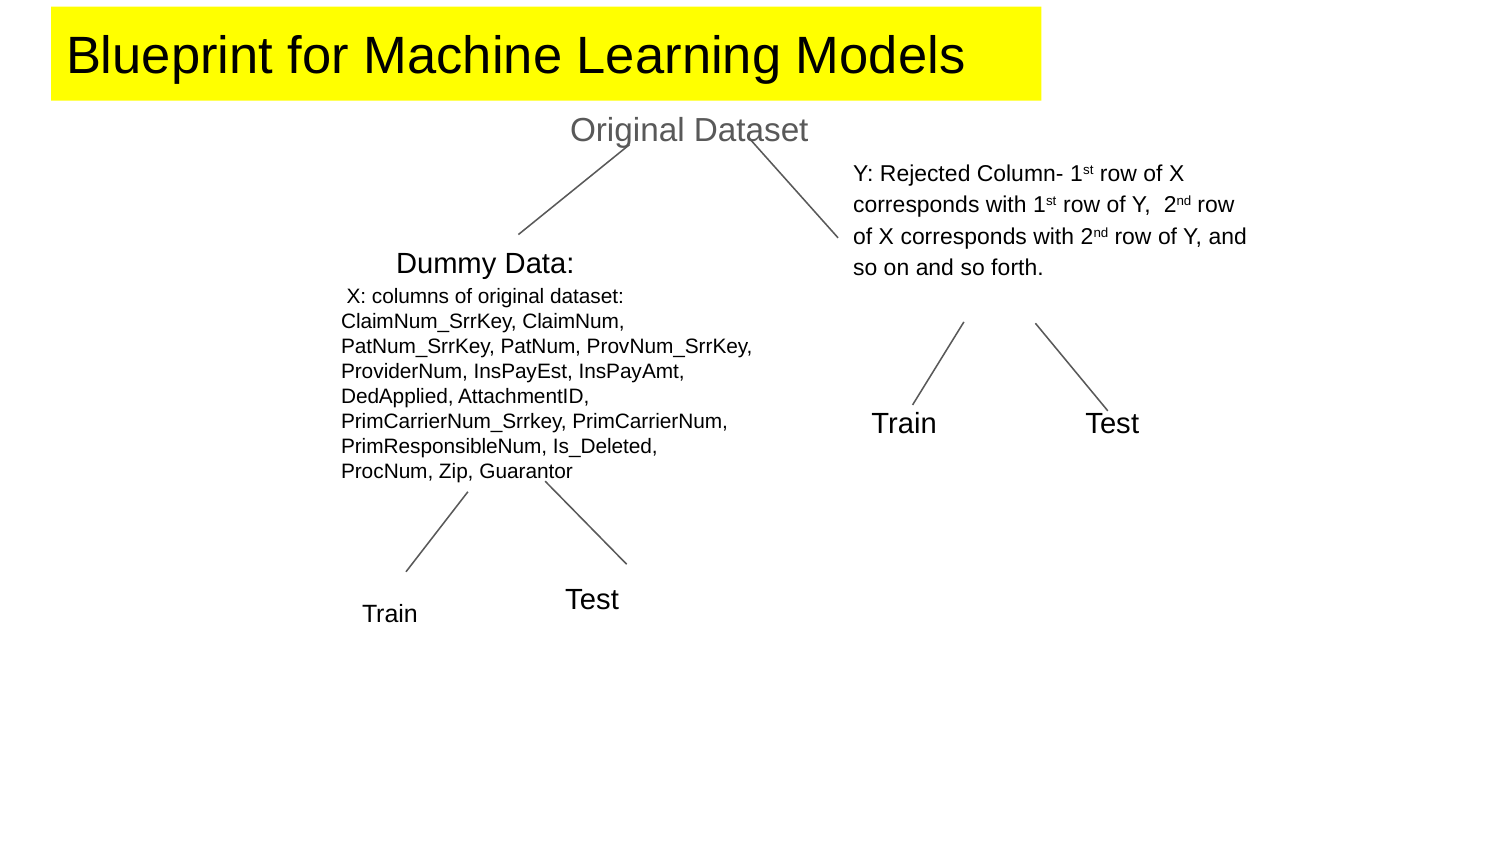

# Blueprint for Machine Learning Models
                                                Original Dataset

Y: Rejected Column- 1st row of X corresponds with 1st row of Y,  2nd row of X corresponds with 2nd row of Y, and so on and so forth.

Dummy Data:
 X: columns of original dataset: ClaimNum_SrrKey, ClaimNum, PatNum_SrrKey, PatNum, ProvNum_SrrKey, ProviderNum, InsPayEst, InsPayAmt, DedApplied, AttachmentID, PrimCarrierNum_Srrkey, PrimCarrierNum, PrimResponsibleNum, Is_Deleted, ProcNum, Zip, Guarantor

Train
Test
Test
Train